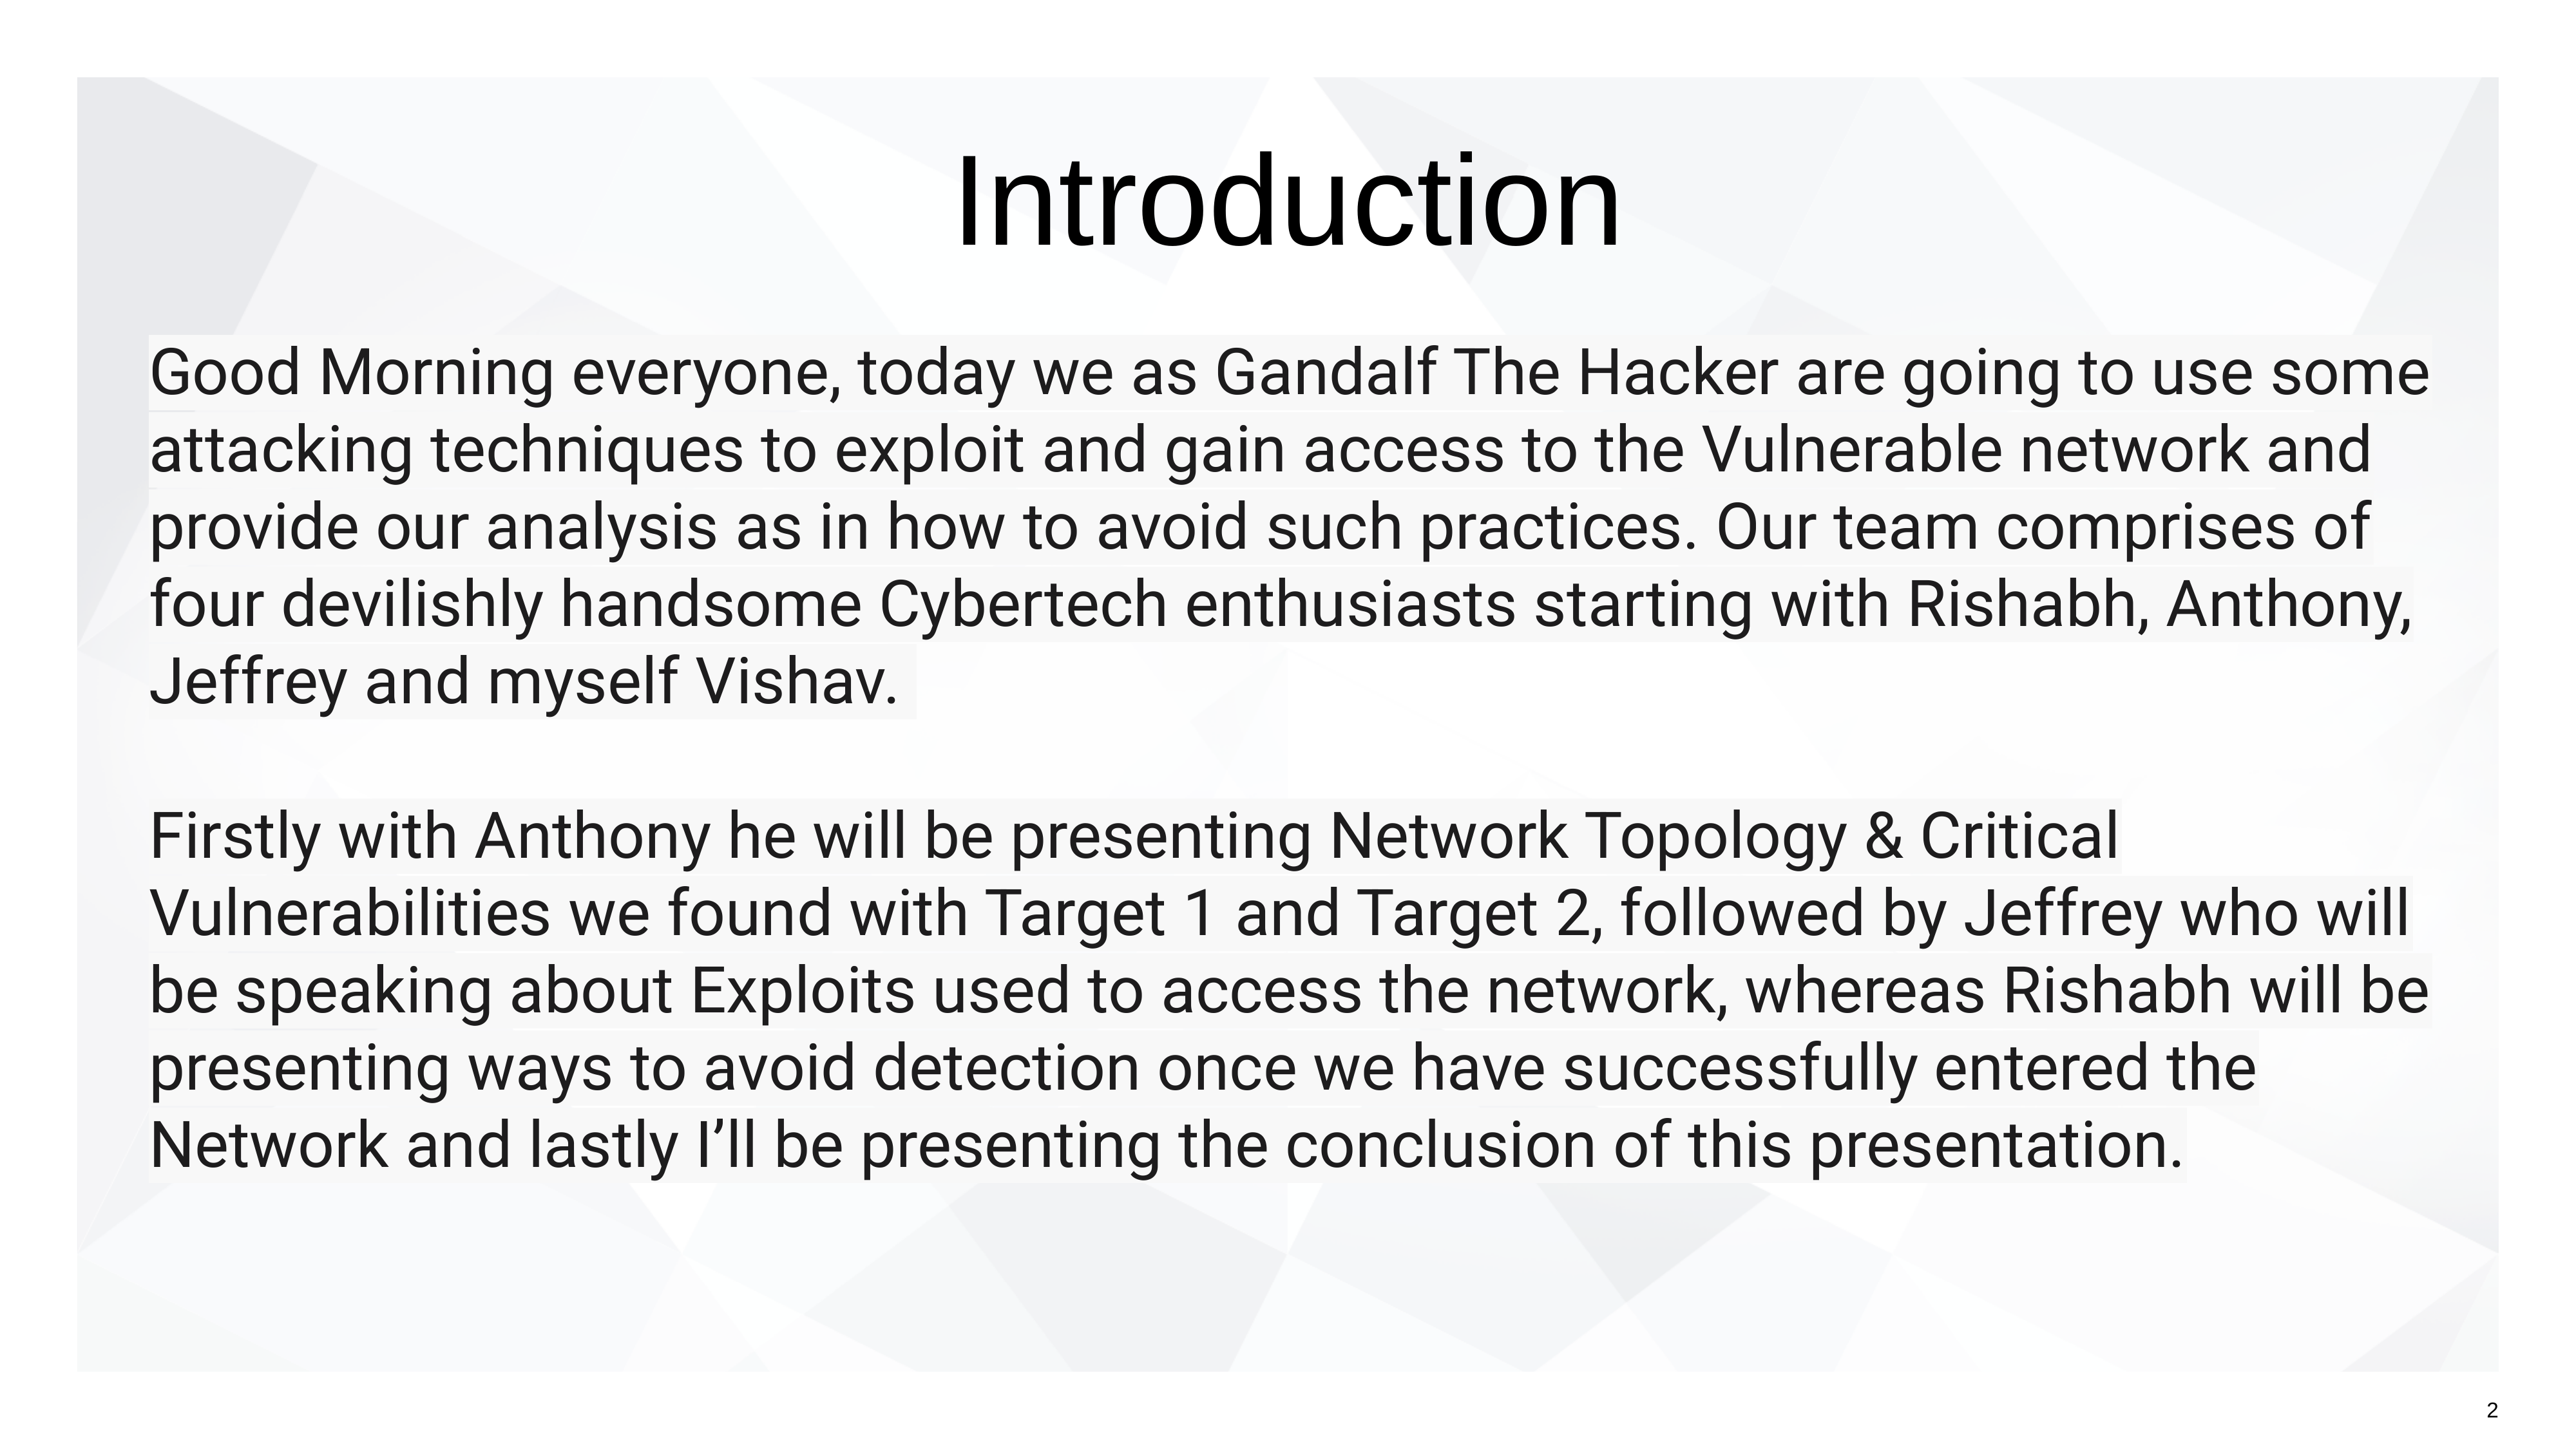

# Introduction
Good Morning everyone, today we as Gandalf The Hacker are going to use some attacking techniques to exploit and gain access to the Vulnerable network and provide our analysis as in how to avoid such practices. Our team comprises of four devilishly handsome Cybertech enthusiasts starting with Rishabh, Anthony, Jeffrey and myself Vishav.

Firstly with Anthony he will be presenting Network Topology & Critical Vulnerabilities we found with Target 1 and Target 2, followed by Jeffrey who will be speaking about Exploits used to access the network, whereas Rishabh will be presenting ways to avoid detection once we have successfully entered the Network and lastly I’ll be presenting the conclusion of this presentation.

2